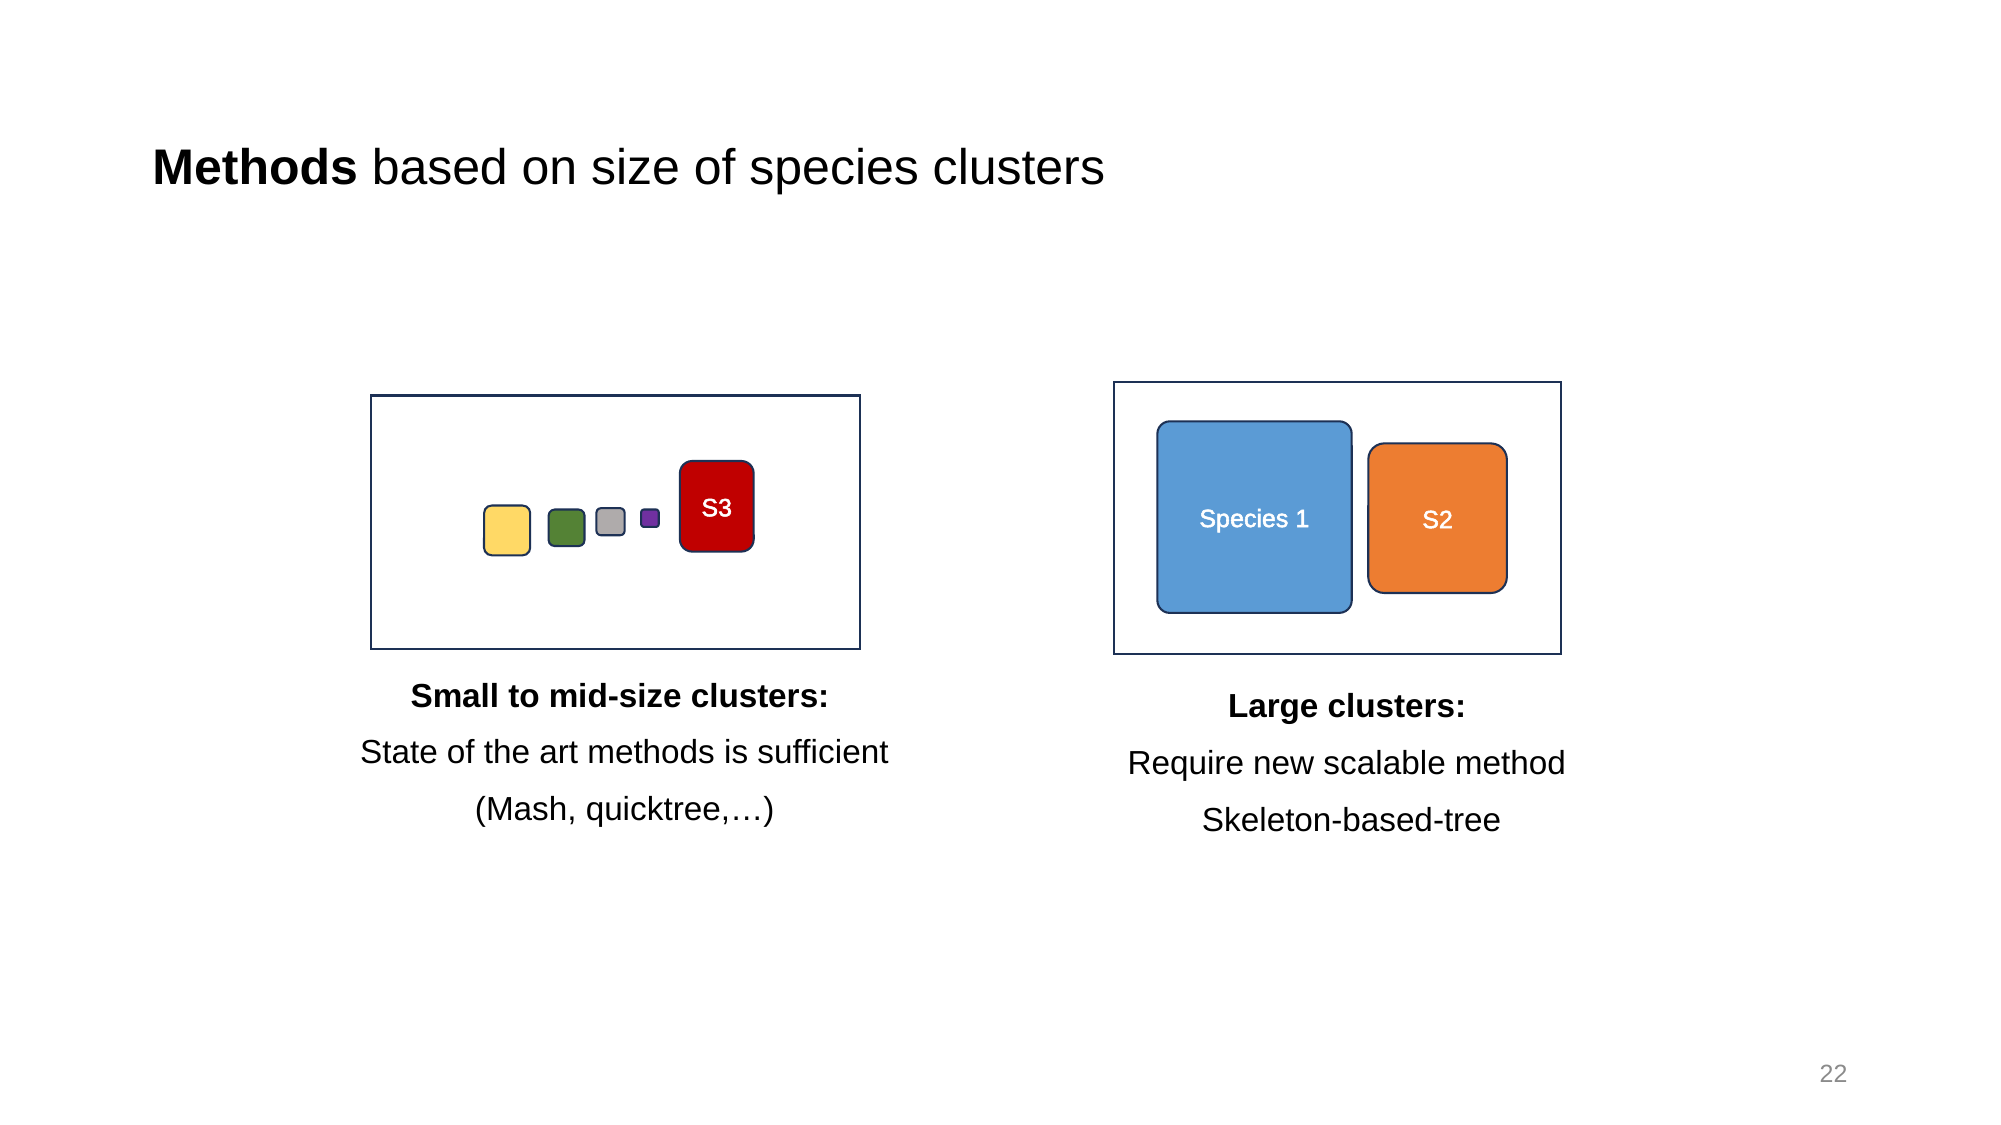

# Methods based on size of species clusters

Species 1
S2

S3

Small to mid-size clusters:
State of the art methods is sufficient
(Mash, quicktree,…)
Large clusters:
Require new scalable method
Skeleton-based-tree

22